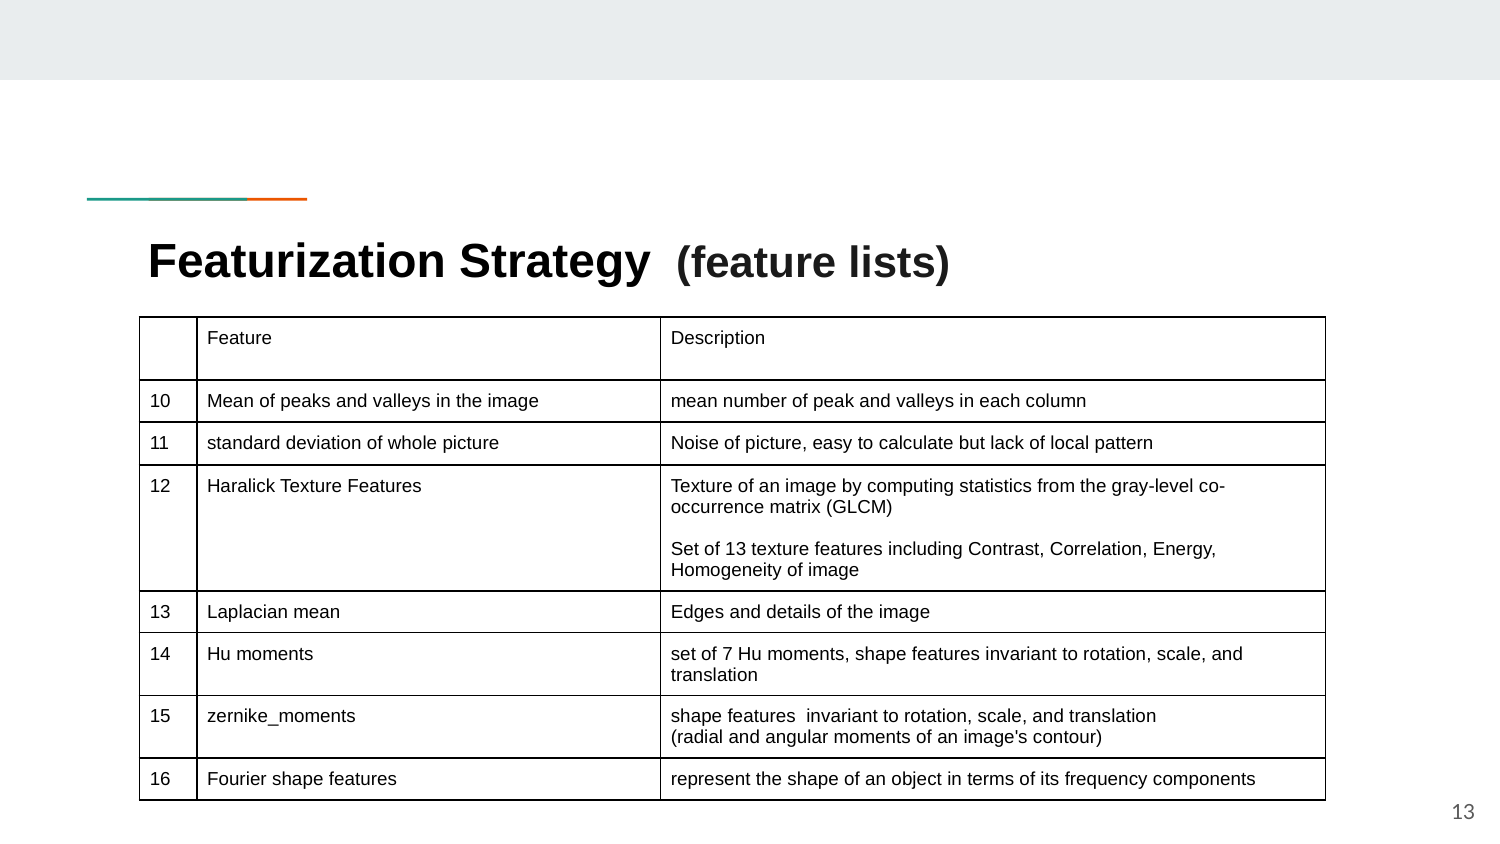

# Featurization Strategy  (feature lists)
|  | Feature | Description |
| --- | --- | --- |
| 10 | Mean of peaks and valleys in the image | mean number of peak and valleys in each column |
| 11 | standard deviation of whole picture | Noise of picture, easy to calculate but lack of local pattern |
| 12 | Haralick Texture Features | Texture of an image by computing statistics from the gray-level co-occurrence matrix (GLCM) Set of 13 texture features including Contrast, Correlation, Energy, Homogeneity of image |
| 13 | Laplacian mean | Edges and details of the image |
| 14 | Hu moments | set of 7 Hu moments, shape features invariant to rotation, scale, and translation |
| 15 | zernike\_moments | shape features invariant to rotation, scale, and translation (radial and angular moments of an image's contour) |
| 16 | Fourier shape features | represent the shape of an object in terms of its frequency components |
13